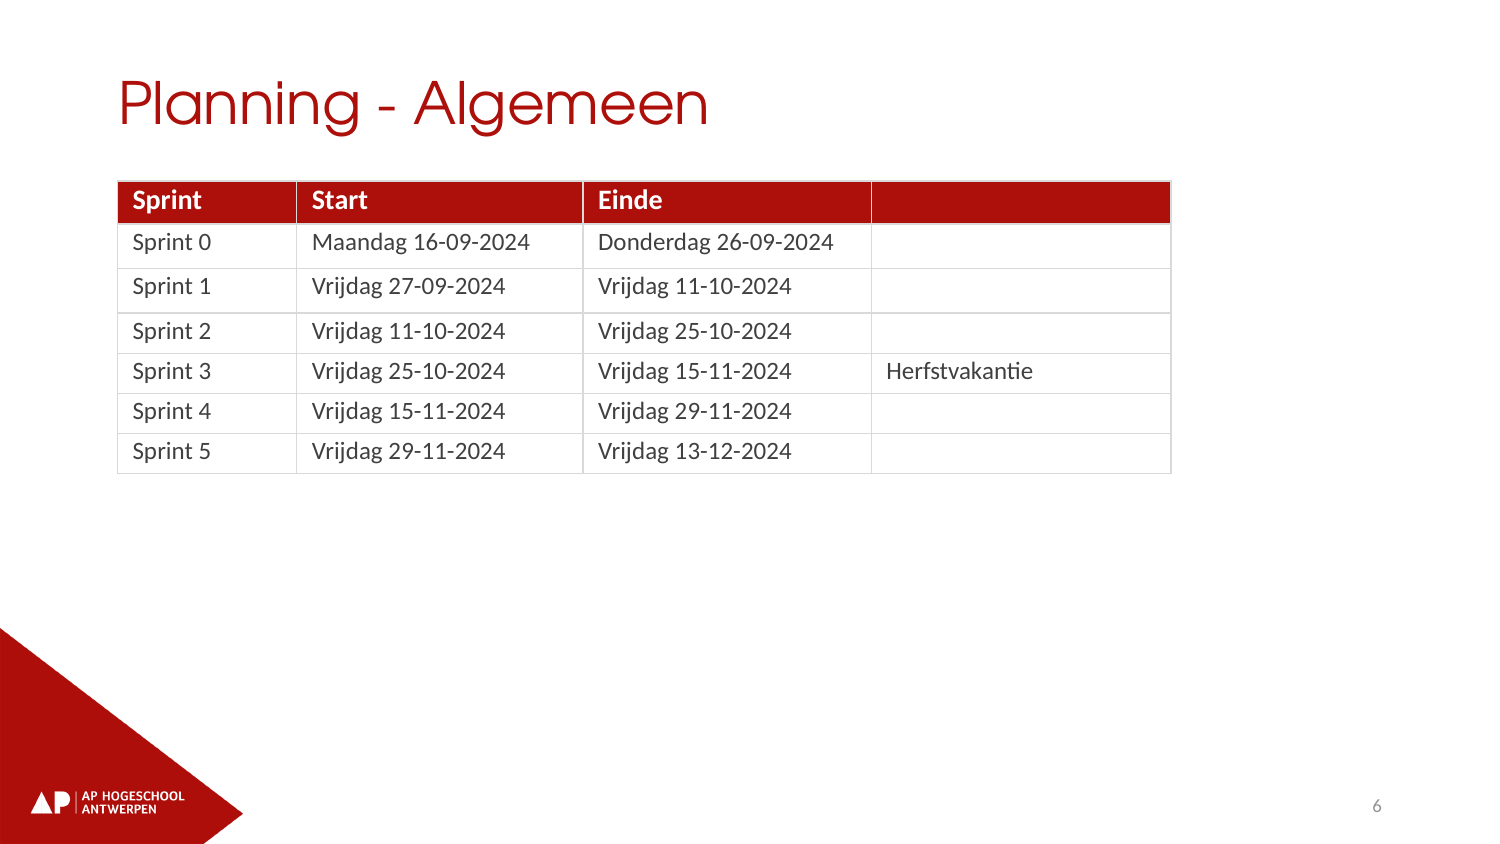

# Planning - Algemeen

| Sprint | Start | Einde |  |
| --- | --- | --- | --- |
| Sprint 0 | Maandag 16-09-2024 | Donderdag 26-09-2024 |  |
| Sprint 1 | Vrijdag 27-09-2024 | Vrijdag 11-10-2024 |  |
| Sprint 2 | Vrijdag 11-10-2024 | Vrijdag 25-10-2024 |  |
| Sprint 3 | Vrijdag 25-10-2024 | Vrijdag 15-11-2024 | Herfstvakantie |
| Sprint 4 | Vrijdag 15-11-2024 | Vrijdag 29-11-2024 |  |
| Sprint 5 | Vrijdag 29-11-2024 | Vrijdag 13-12-2024 |  |
6